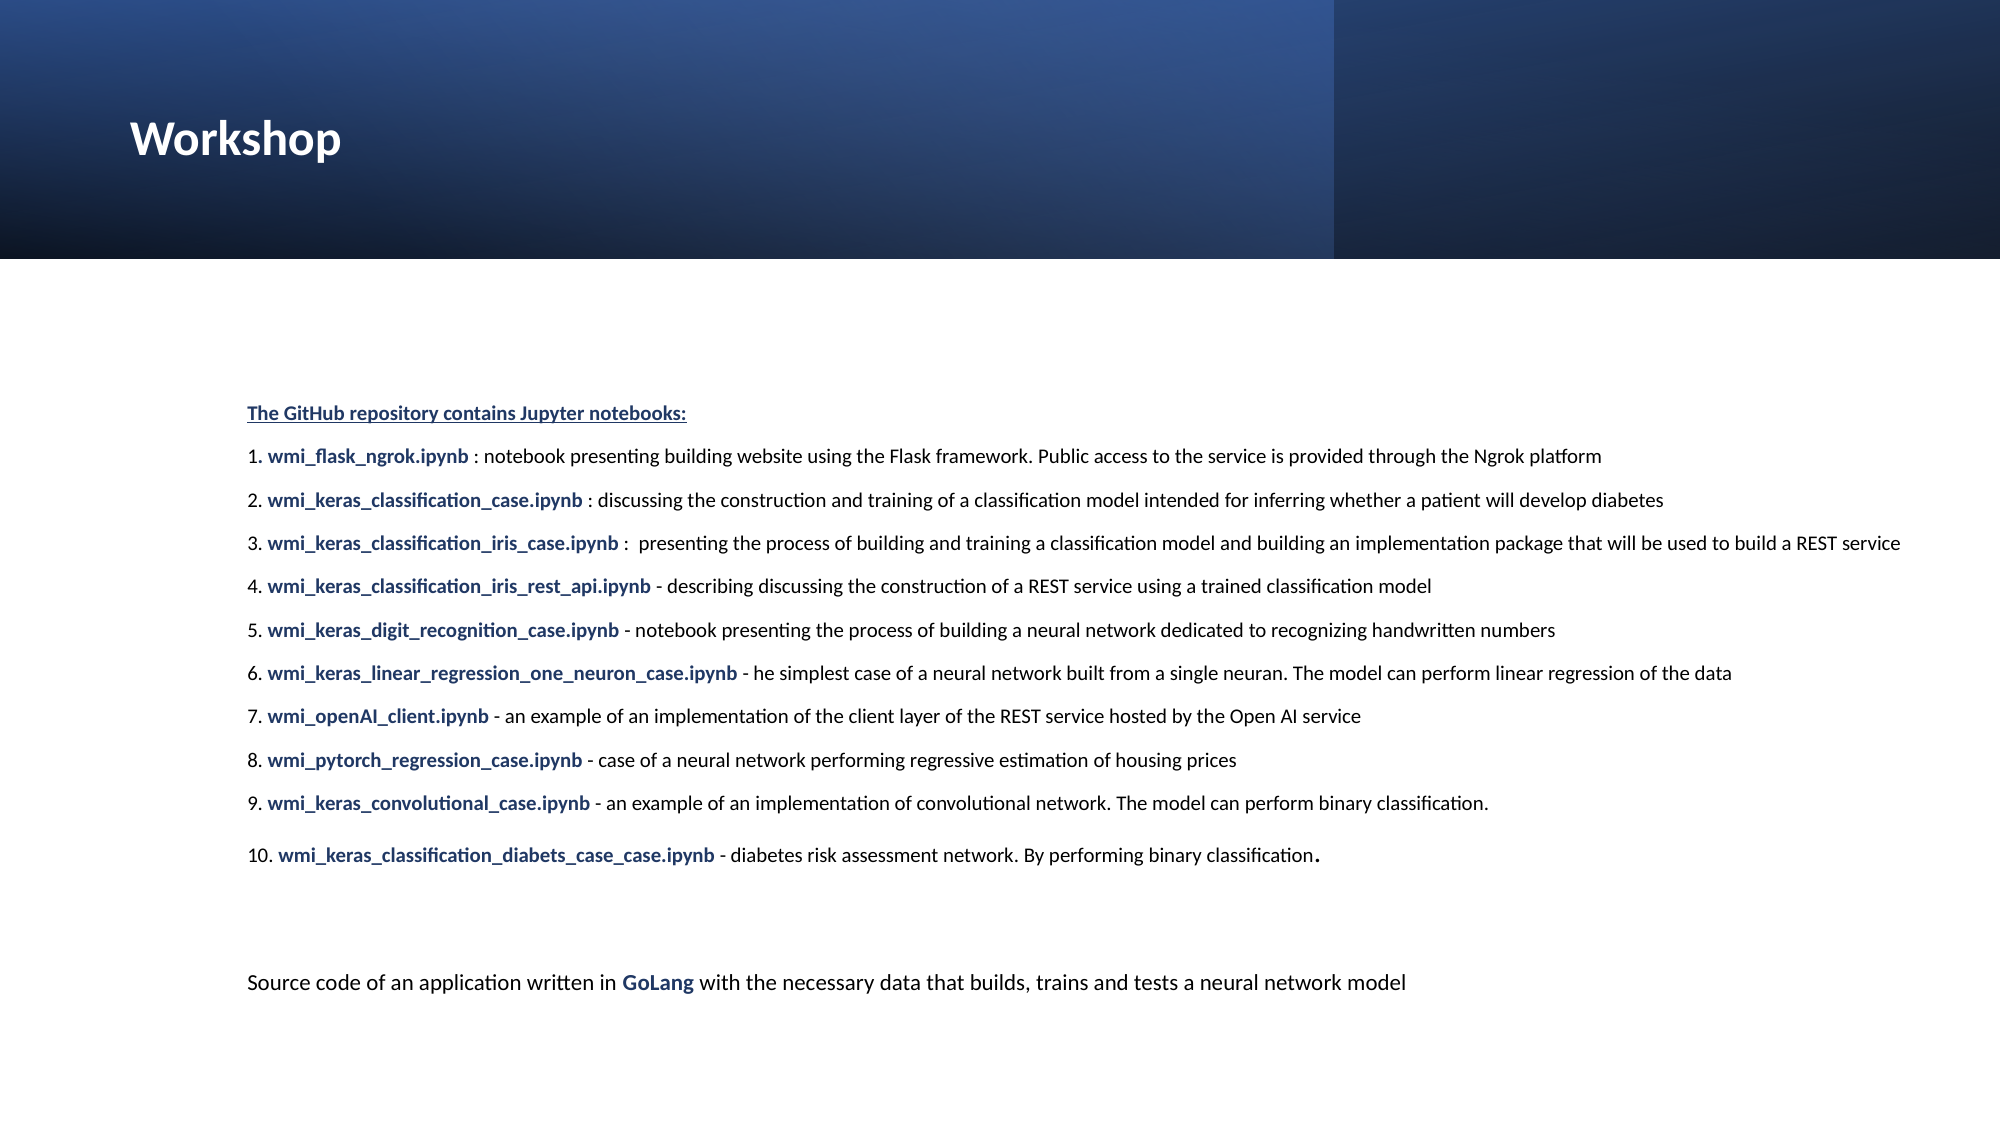

# Workshop
The GitHub repository contains Jupyter notebooks:
1. wmi_flask_ngrok.ipynb : notebook presenting building website using the Flask framework. Public access to the service is provided through the Ngrok platform
2. wmi_keras_classification_case.ipynb : discussing the construction and training of a classification model intended for inferring whether a patient will develop diabetes
3. wmi_keras_classification_iris_case.ipynb :  presenting the process of building and training a classification model and building an implementation package that will be used to build a REST service
4. wmi_keras_classification_iris_rest_api.ipynb - describing discussing the construction of a REST service using a trained classification model
5. wmi_keras_digit_recognition_case.ipynb - notebook presenting the process of building a neural network dedicated to recognizing handwritten numbers
6. wmi_keras_linear_regression_one_neuron_case.ipynb - he simplest case of a neural network built from a single neuran. The model can perform linear regression of the data
7. wmi_openAI_client.ipynb - an example of an implementation of the client layer of the REST service hosted by the Open AI service
8. wmi_pytorch_regression_case.ipynb - case of a neural network performing regressive estimation of housing prices
9. wmi_keras_convolutional_case.ipynb - an example of an implementation of convolutional network. The model can perform binary classification.
10. wmi_keras_classification_diabets_case_case.ipynb - diabetes risk assessment network. By performing binary classification.
Source code of an application written in GoLang with the necessary data that builds, trains and tests a neural network model